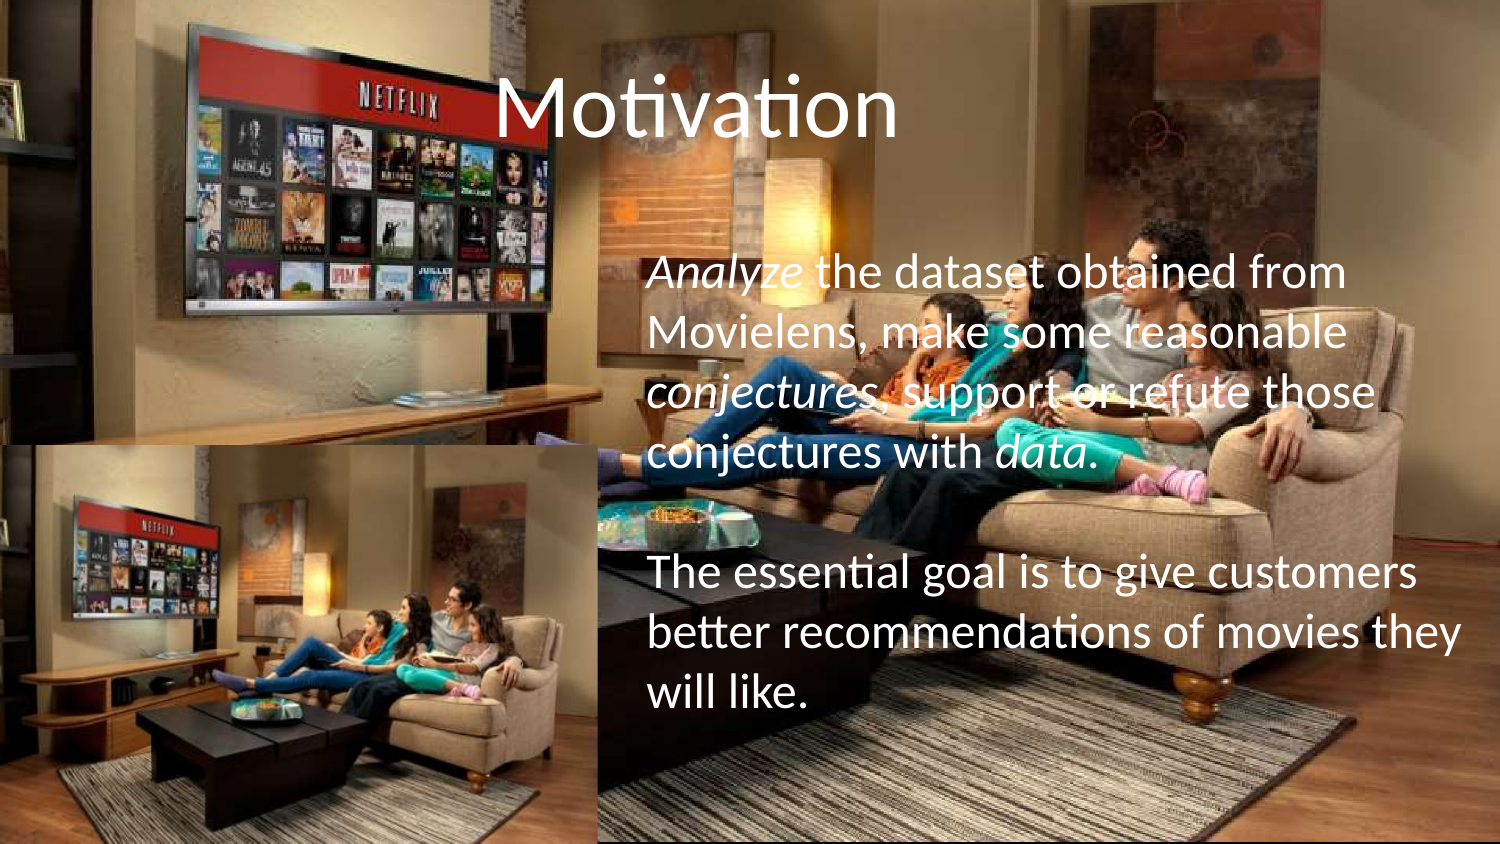

# Motivation
Analyze the dataset obtained from Movielens, make some reasonable conjectures, support or refute those conjectures with data.

The essential goal is to give customers better recommendations of movies they will like.